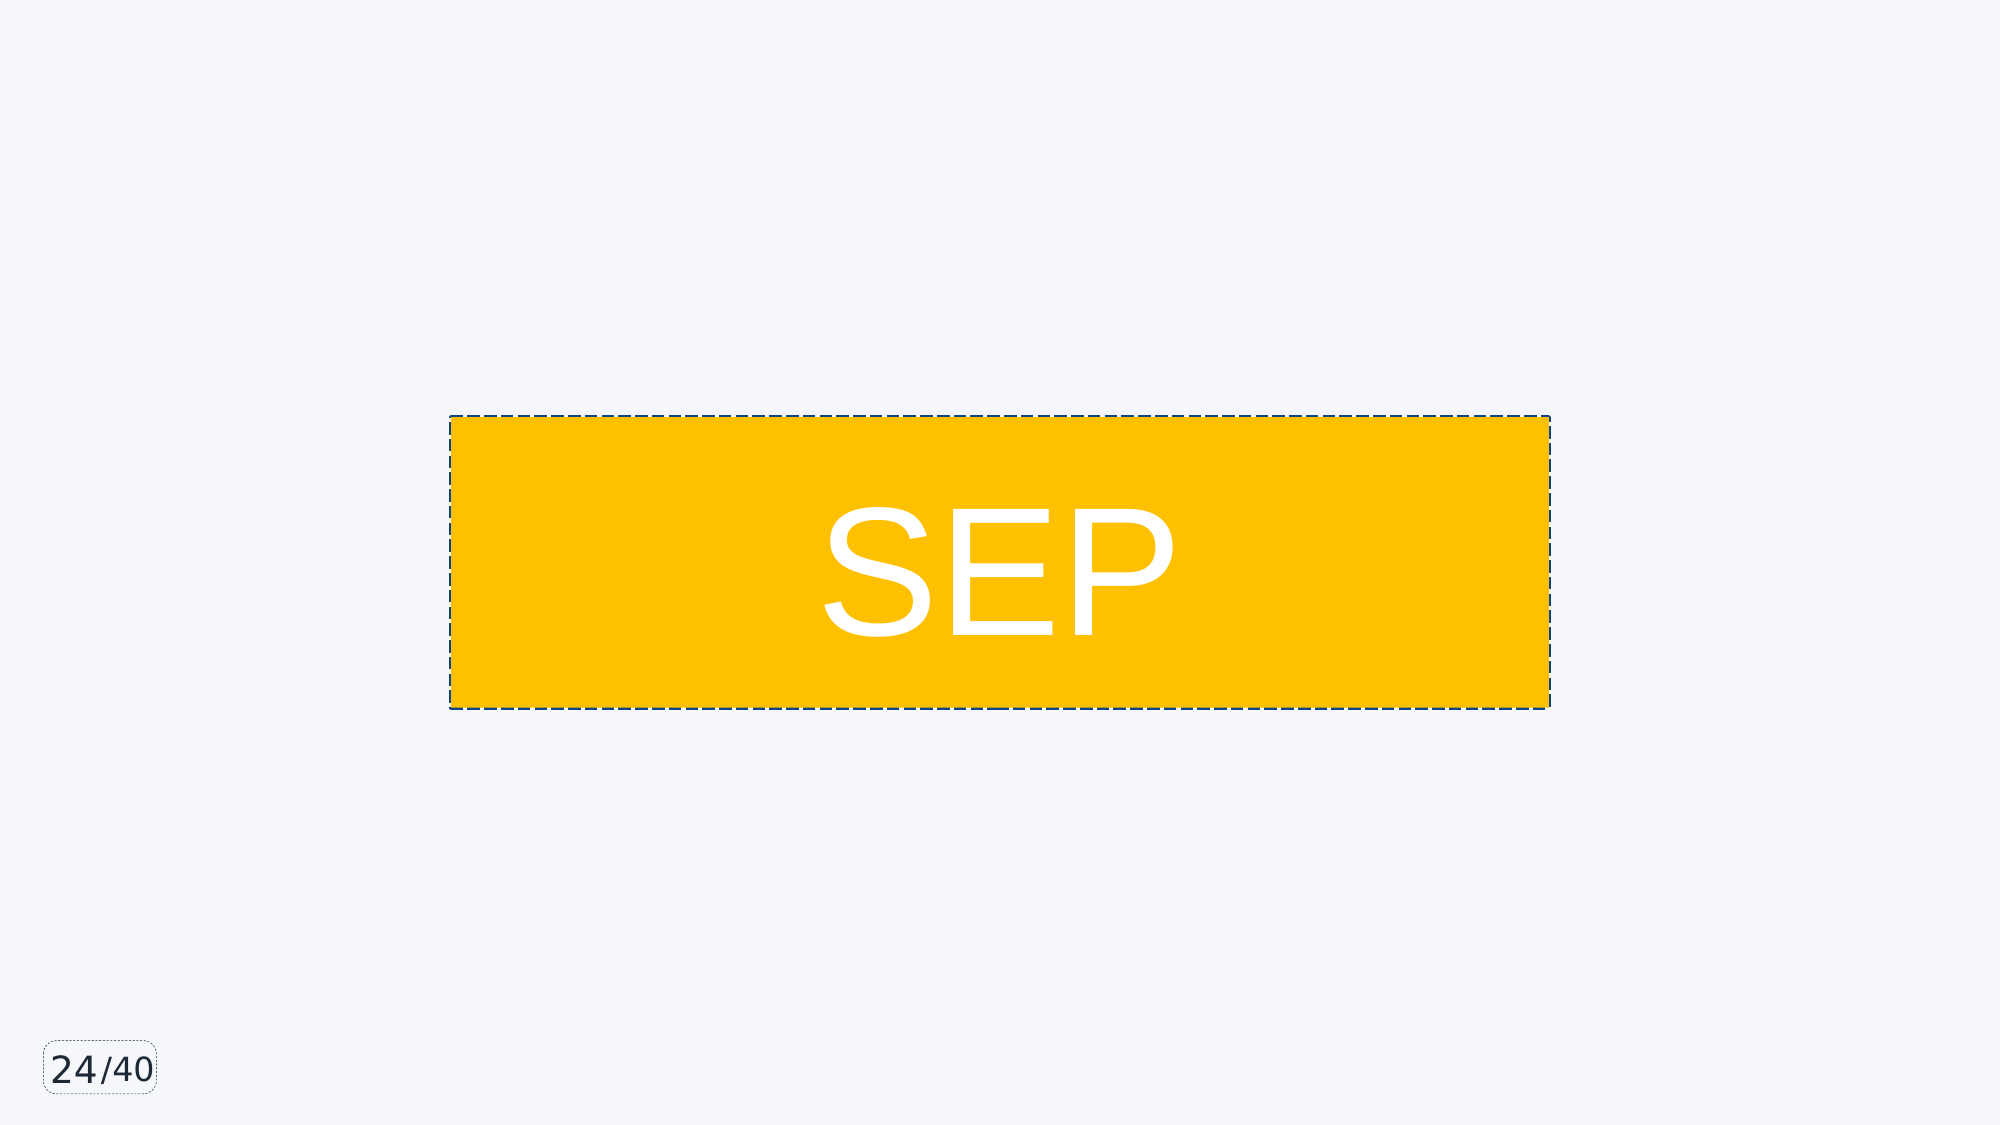

#

SEP
          انتخاب عمل
           مکاشفه ای

ترکیب داده ها
تقسیم کار       .
24